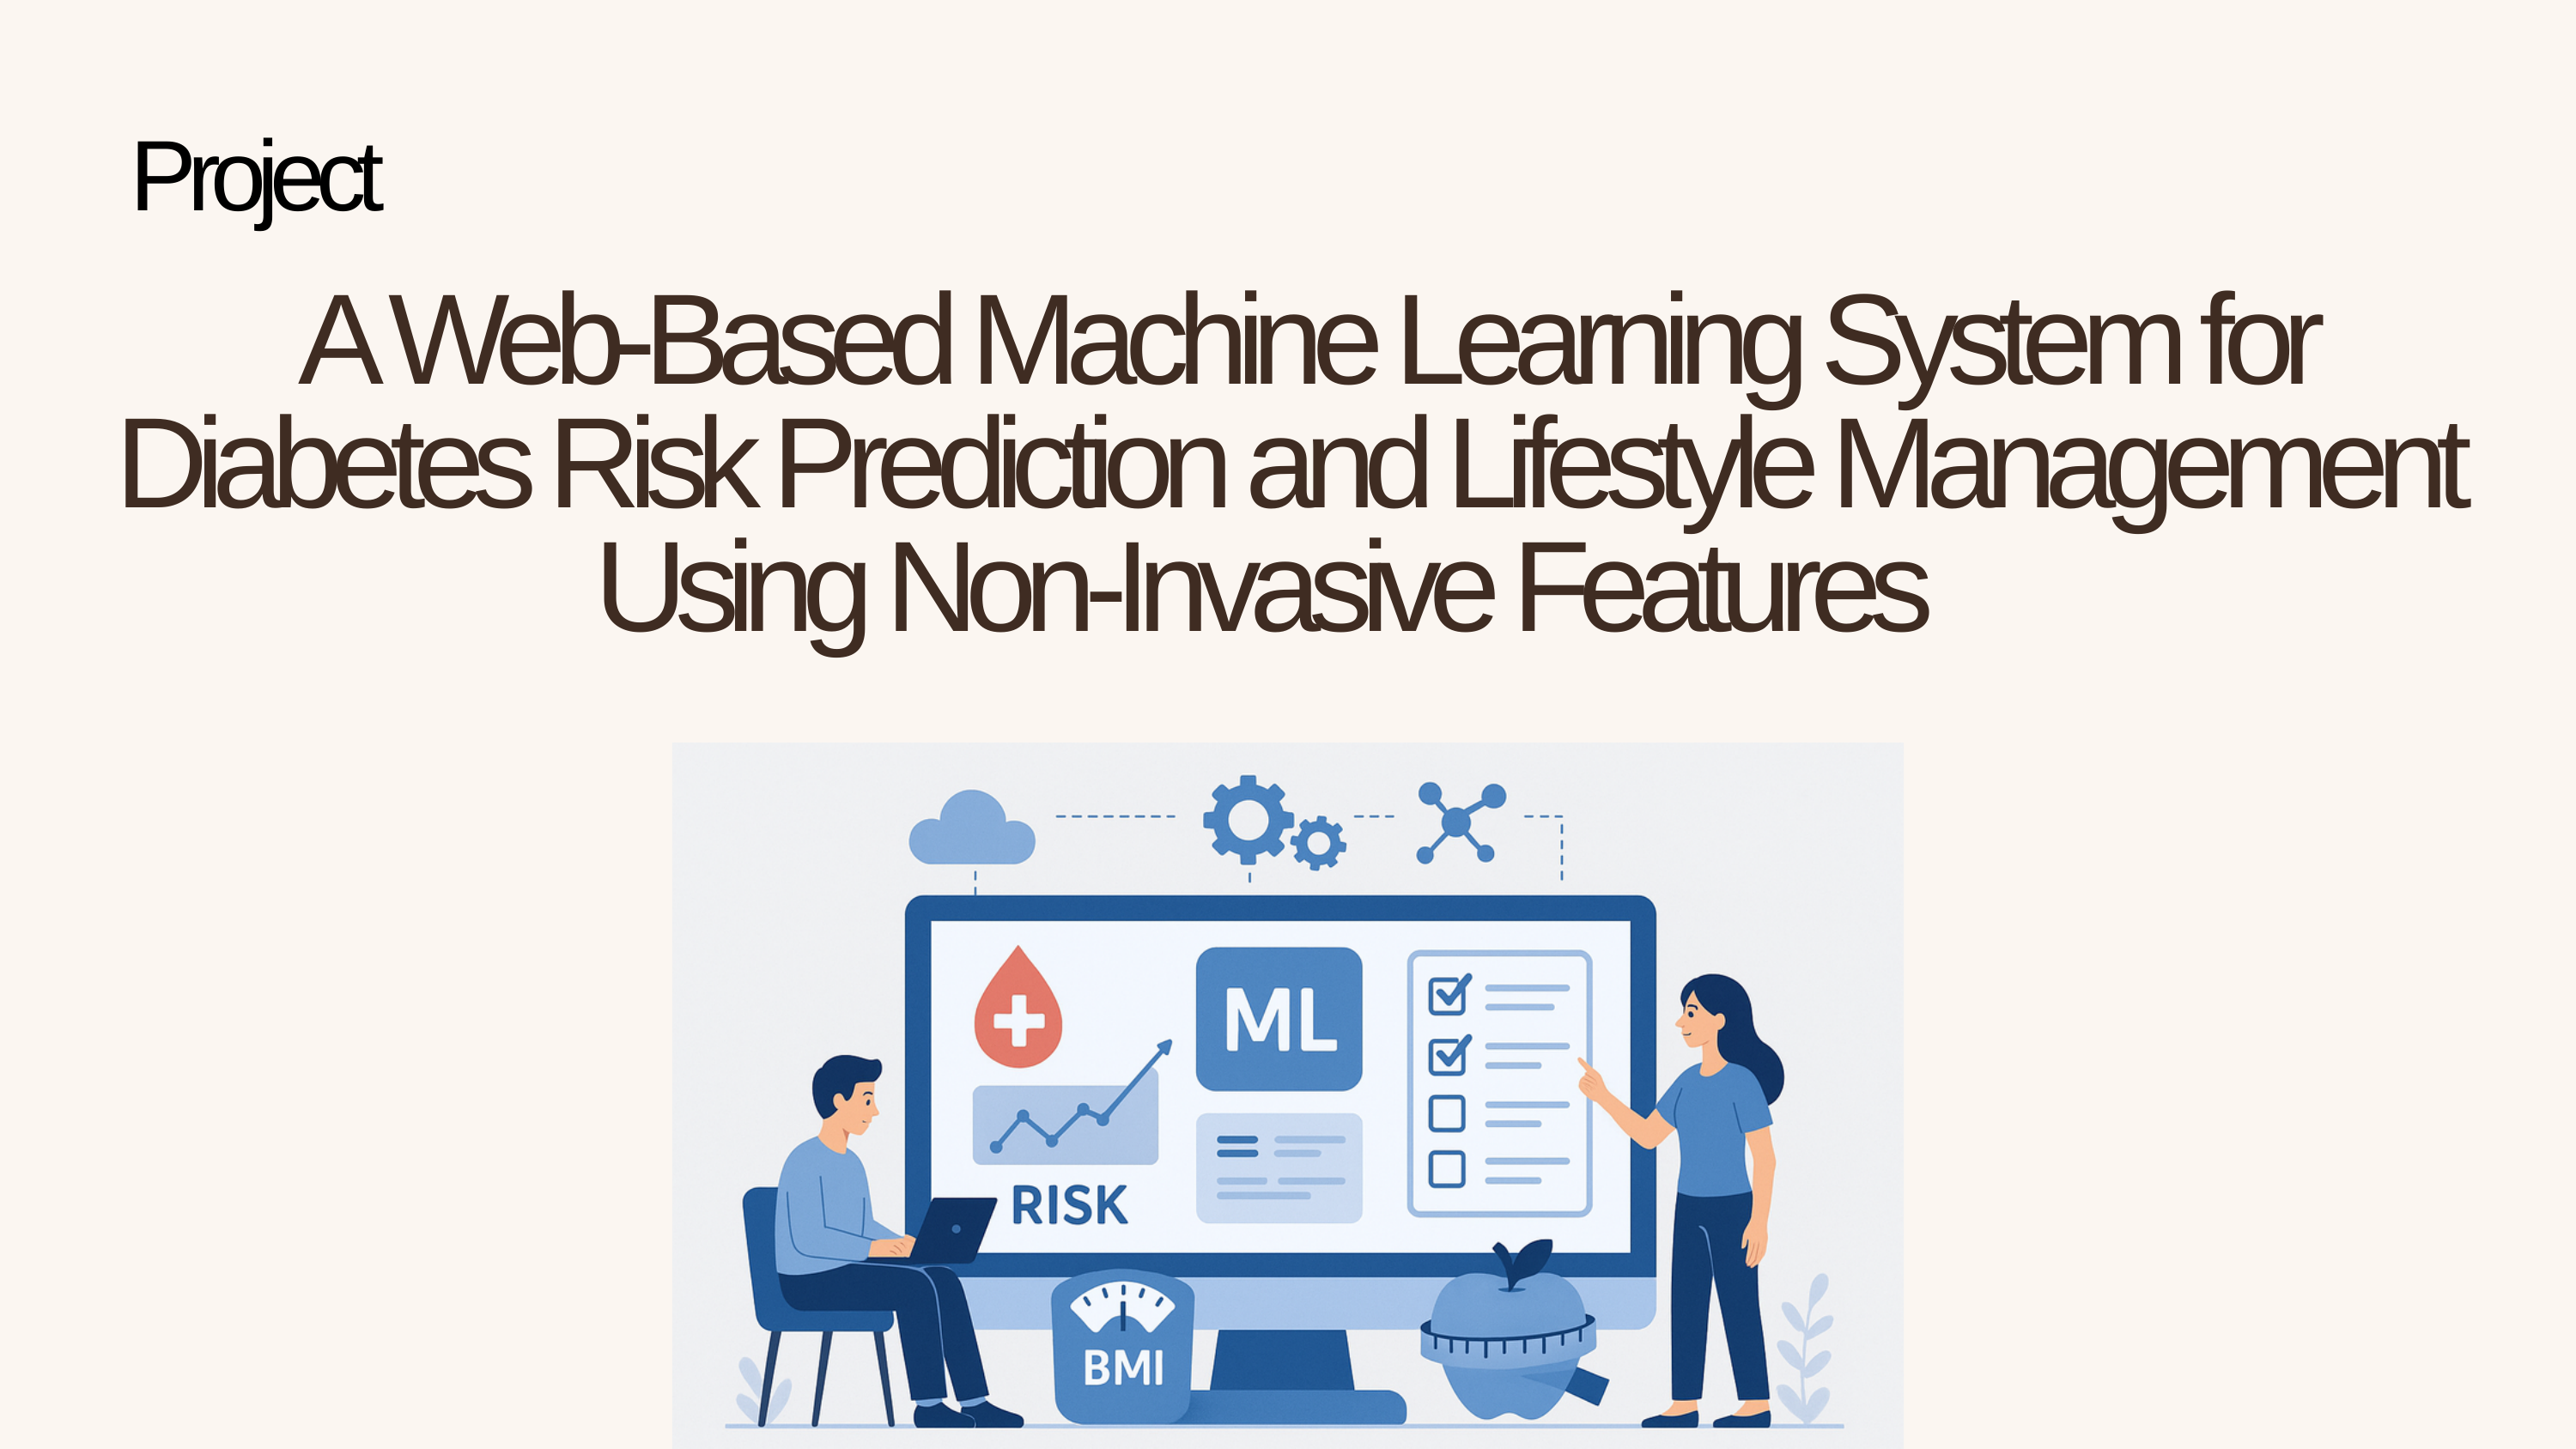

Project
 A Web-Based Machine Learning System for Diabetes Risk Prediction and Lifestyle Management Using Non-Invasive Features